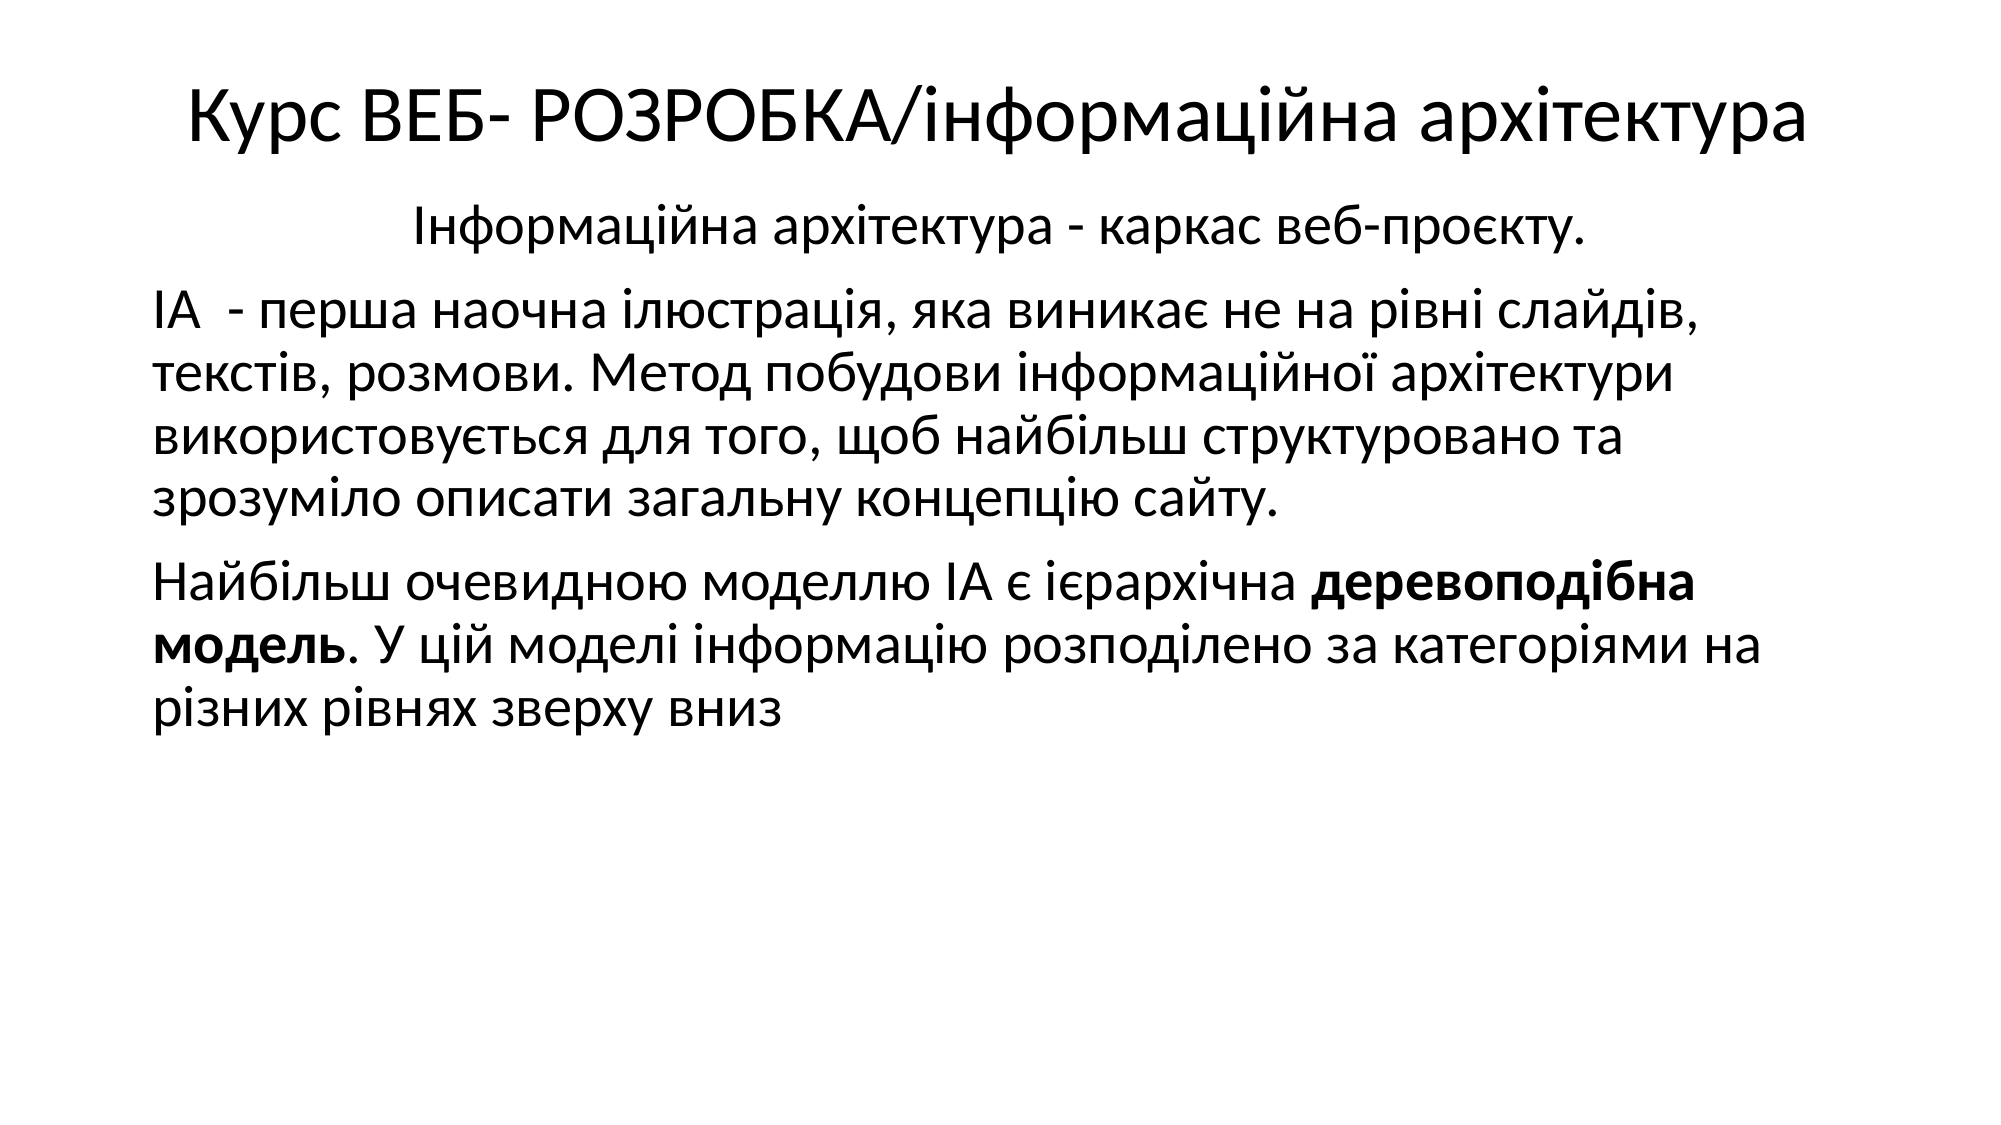

# Курс ВЕБ- РОЗРОБКА/інформаційна архітектура
Інформаційна архітектура - каркас веб-проєкту.
ІА  - перша наочна ілюстрація, яка виникає не на рівні слайдів, текстів, розмови. Метод побудови інформаційної архітектури використовується для того, щоб найбільш структуровано та зрозуміло описати загальну концепцію сайту.
Найбільш очевидною моделлю ІА є ієрархічна деревоподібна модель. У цій моделі інформацію розподілено за категоріями на різних рівнях зверху вниз